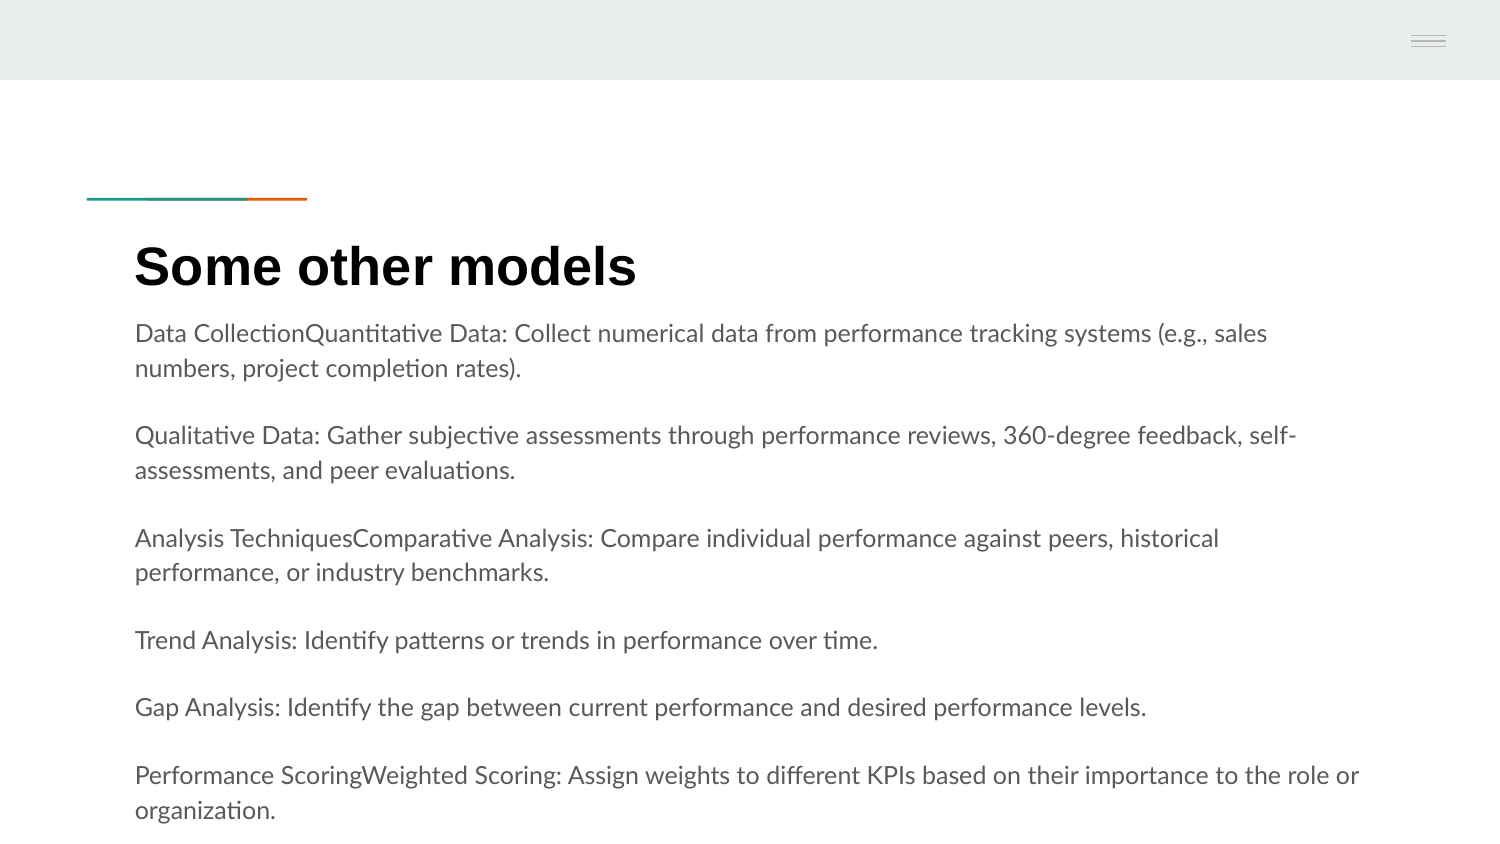

# Some other models
Data CollectionQuantitative Data: Collect numerical data from performance tracking systems (e.g., sales numbers, project completion rates).
Qualitative Data: Gather subjective assessments through performance reviews, 360-degree feedback, self-assessments, and peer evaluations.
Analysis TechniquesComparative Analysis: Compare individual performance against peers, historical performance, or industry benchmarks.
Trend Analysis: Identify patterns or trends in performance over time.
Gap Analysis: Identify the gap between current performance and desired performance levels.
Performance ScoringWeighted Scoring: Assign weights to different KPIs based on their importance to the role or organization.